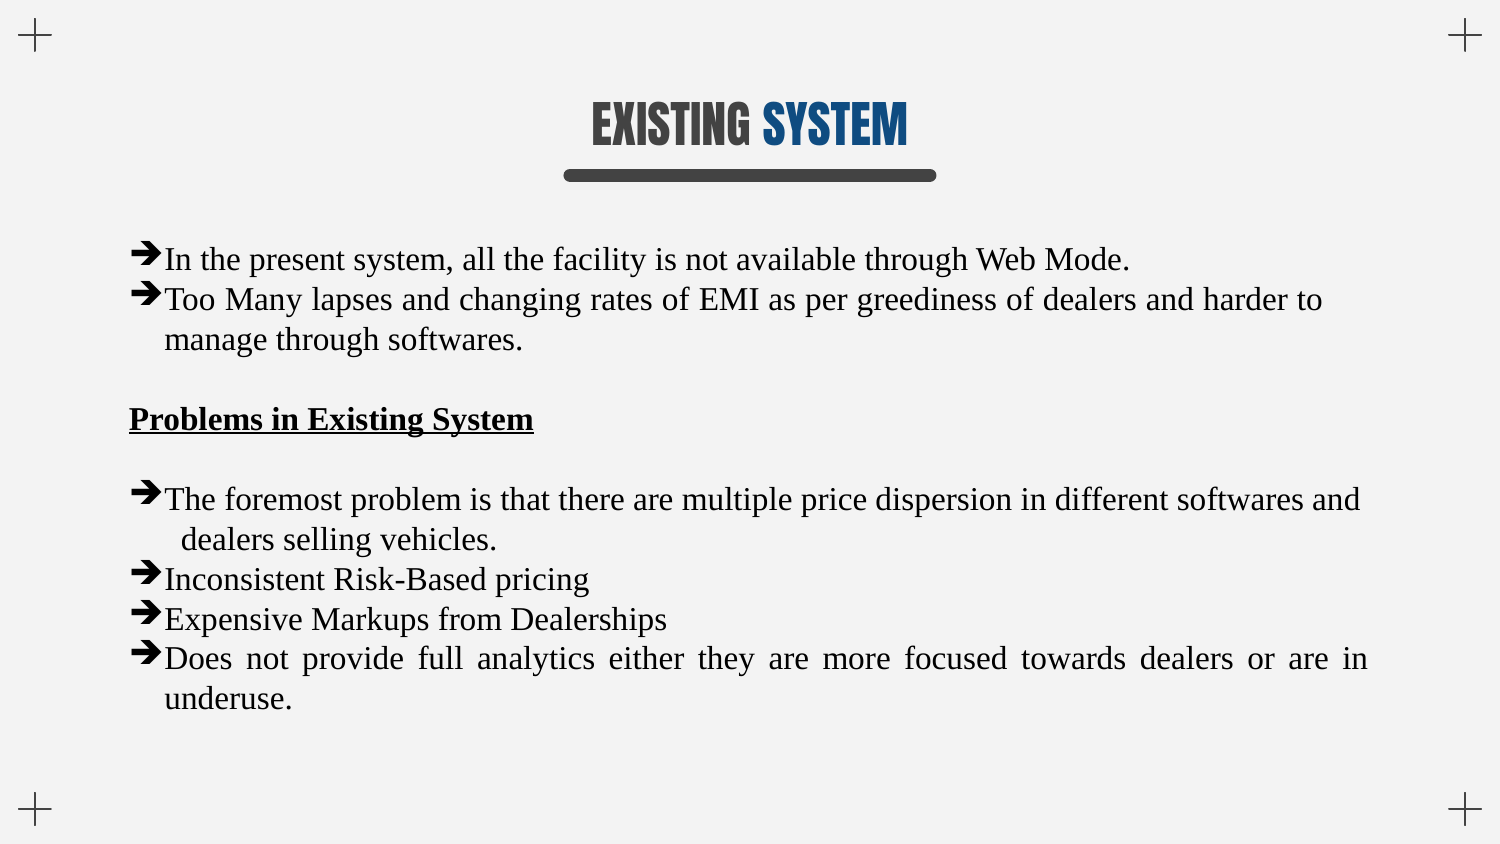

# EXISTING SYSTEM
In the present system, all the facility is not available through Web Mode.
Too Many lapses and changing rates of EMI as per greediness of dealers and harder to      manage through softwares.

Problems in Existing System

The foremost problem is that there are multiple price dispersion in different softwares and    dealers selling vehicles.
Inconsistent Risk-Based pricing
Expensive Markups from Dealerships
Does not provide full analytics either they are more focused towards dealers or are in underuse.